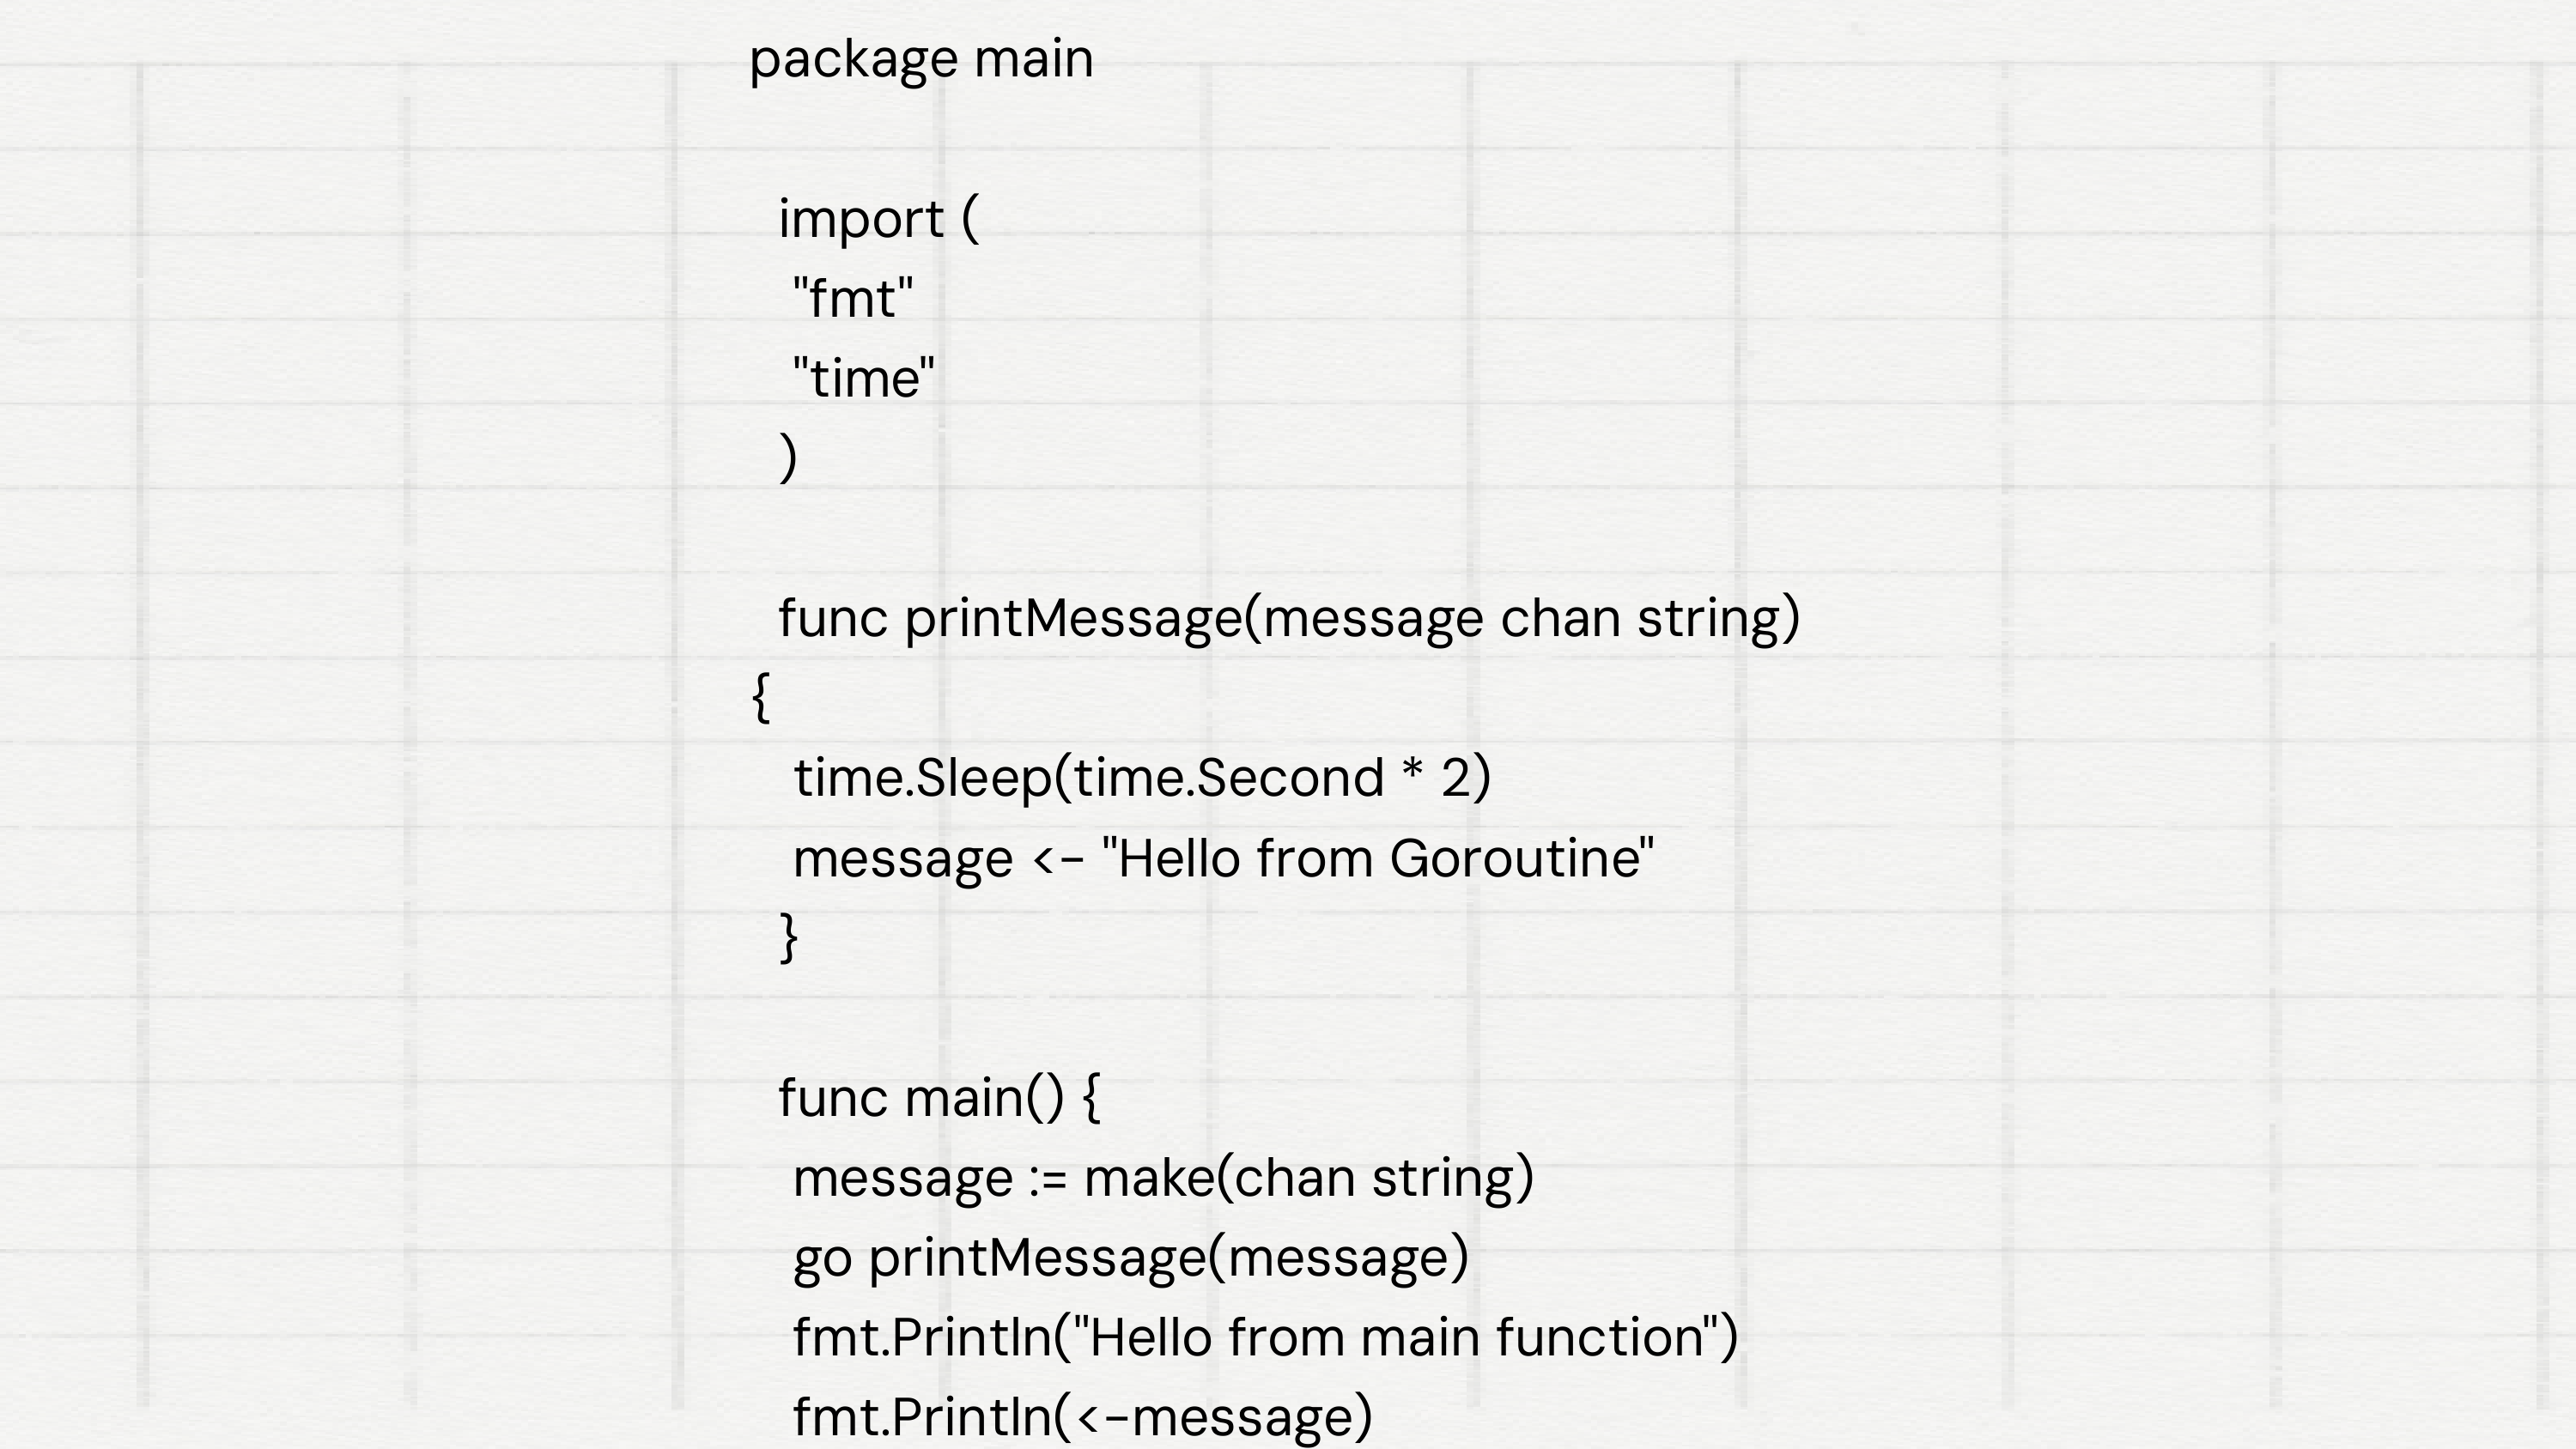

package main

  import (
   "fmt"
   "time"
  )

  func printMessage(message chan string) {
   time.Sleep(time.Second * 2)
   message <- "Hello from Goroutine"
  }

  func main() {
   message := make(chan string)
   go printMessage(message)
   fmt.Println("Hello from main function")
   fmt.Println(<-message)
  }